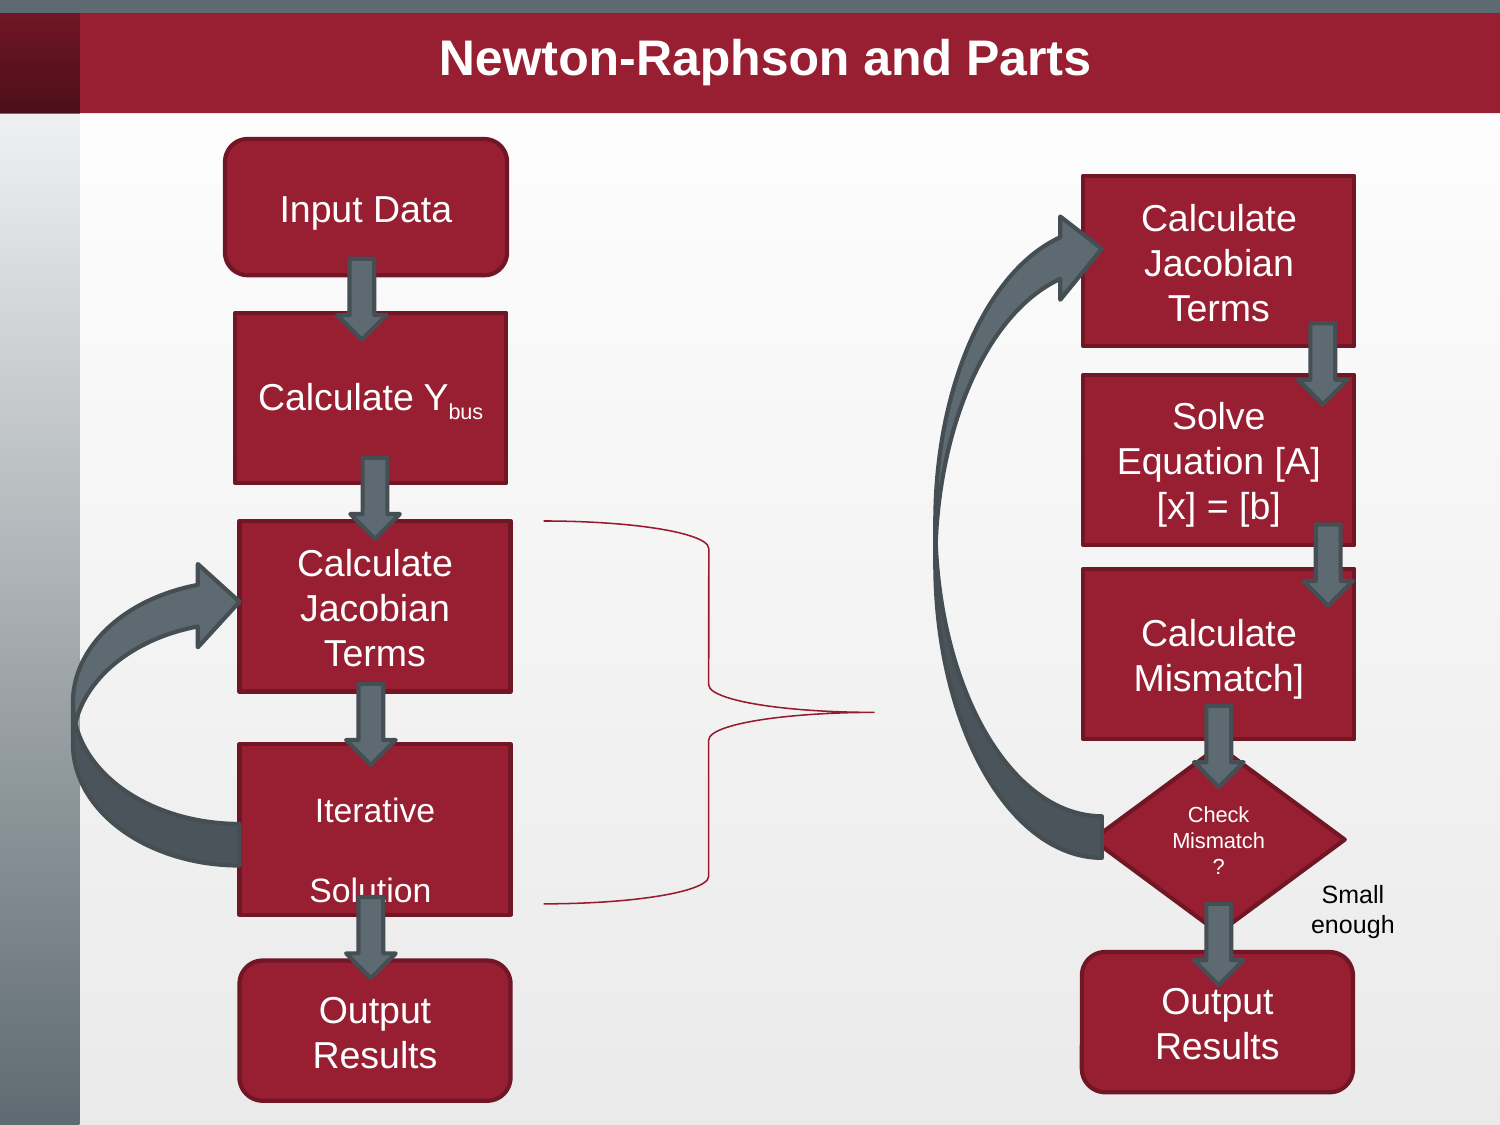

# Newton-Raphson and Parts
Input Data
Calculate Jacobian Terms

Calculate Ybus

Solve Equation [A][x] = [b]

Calculate Jacobian Terms

Calculate Mismatch]

Iterative Solution
Check Mismatch?
Small enough

Output Results
Output Results